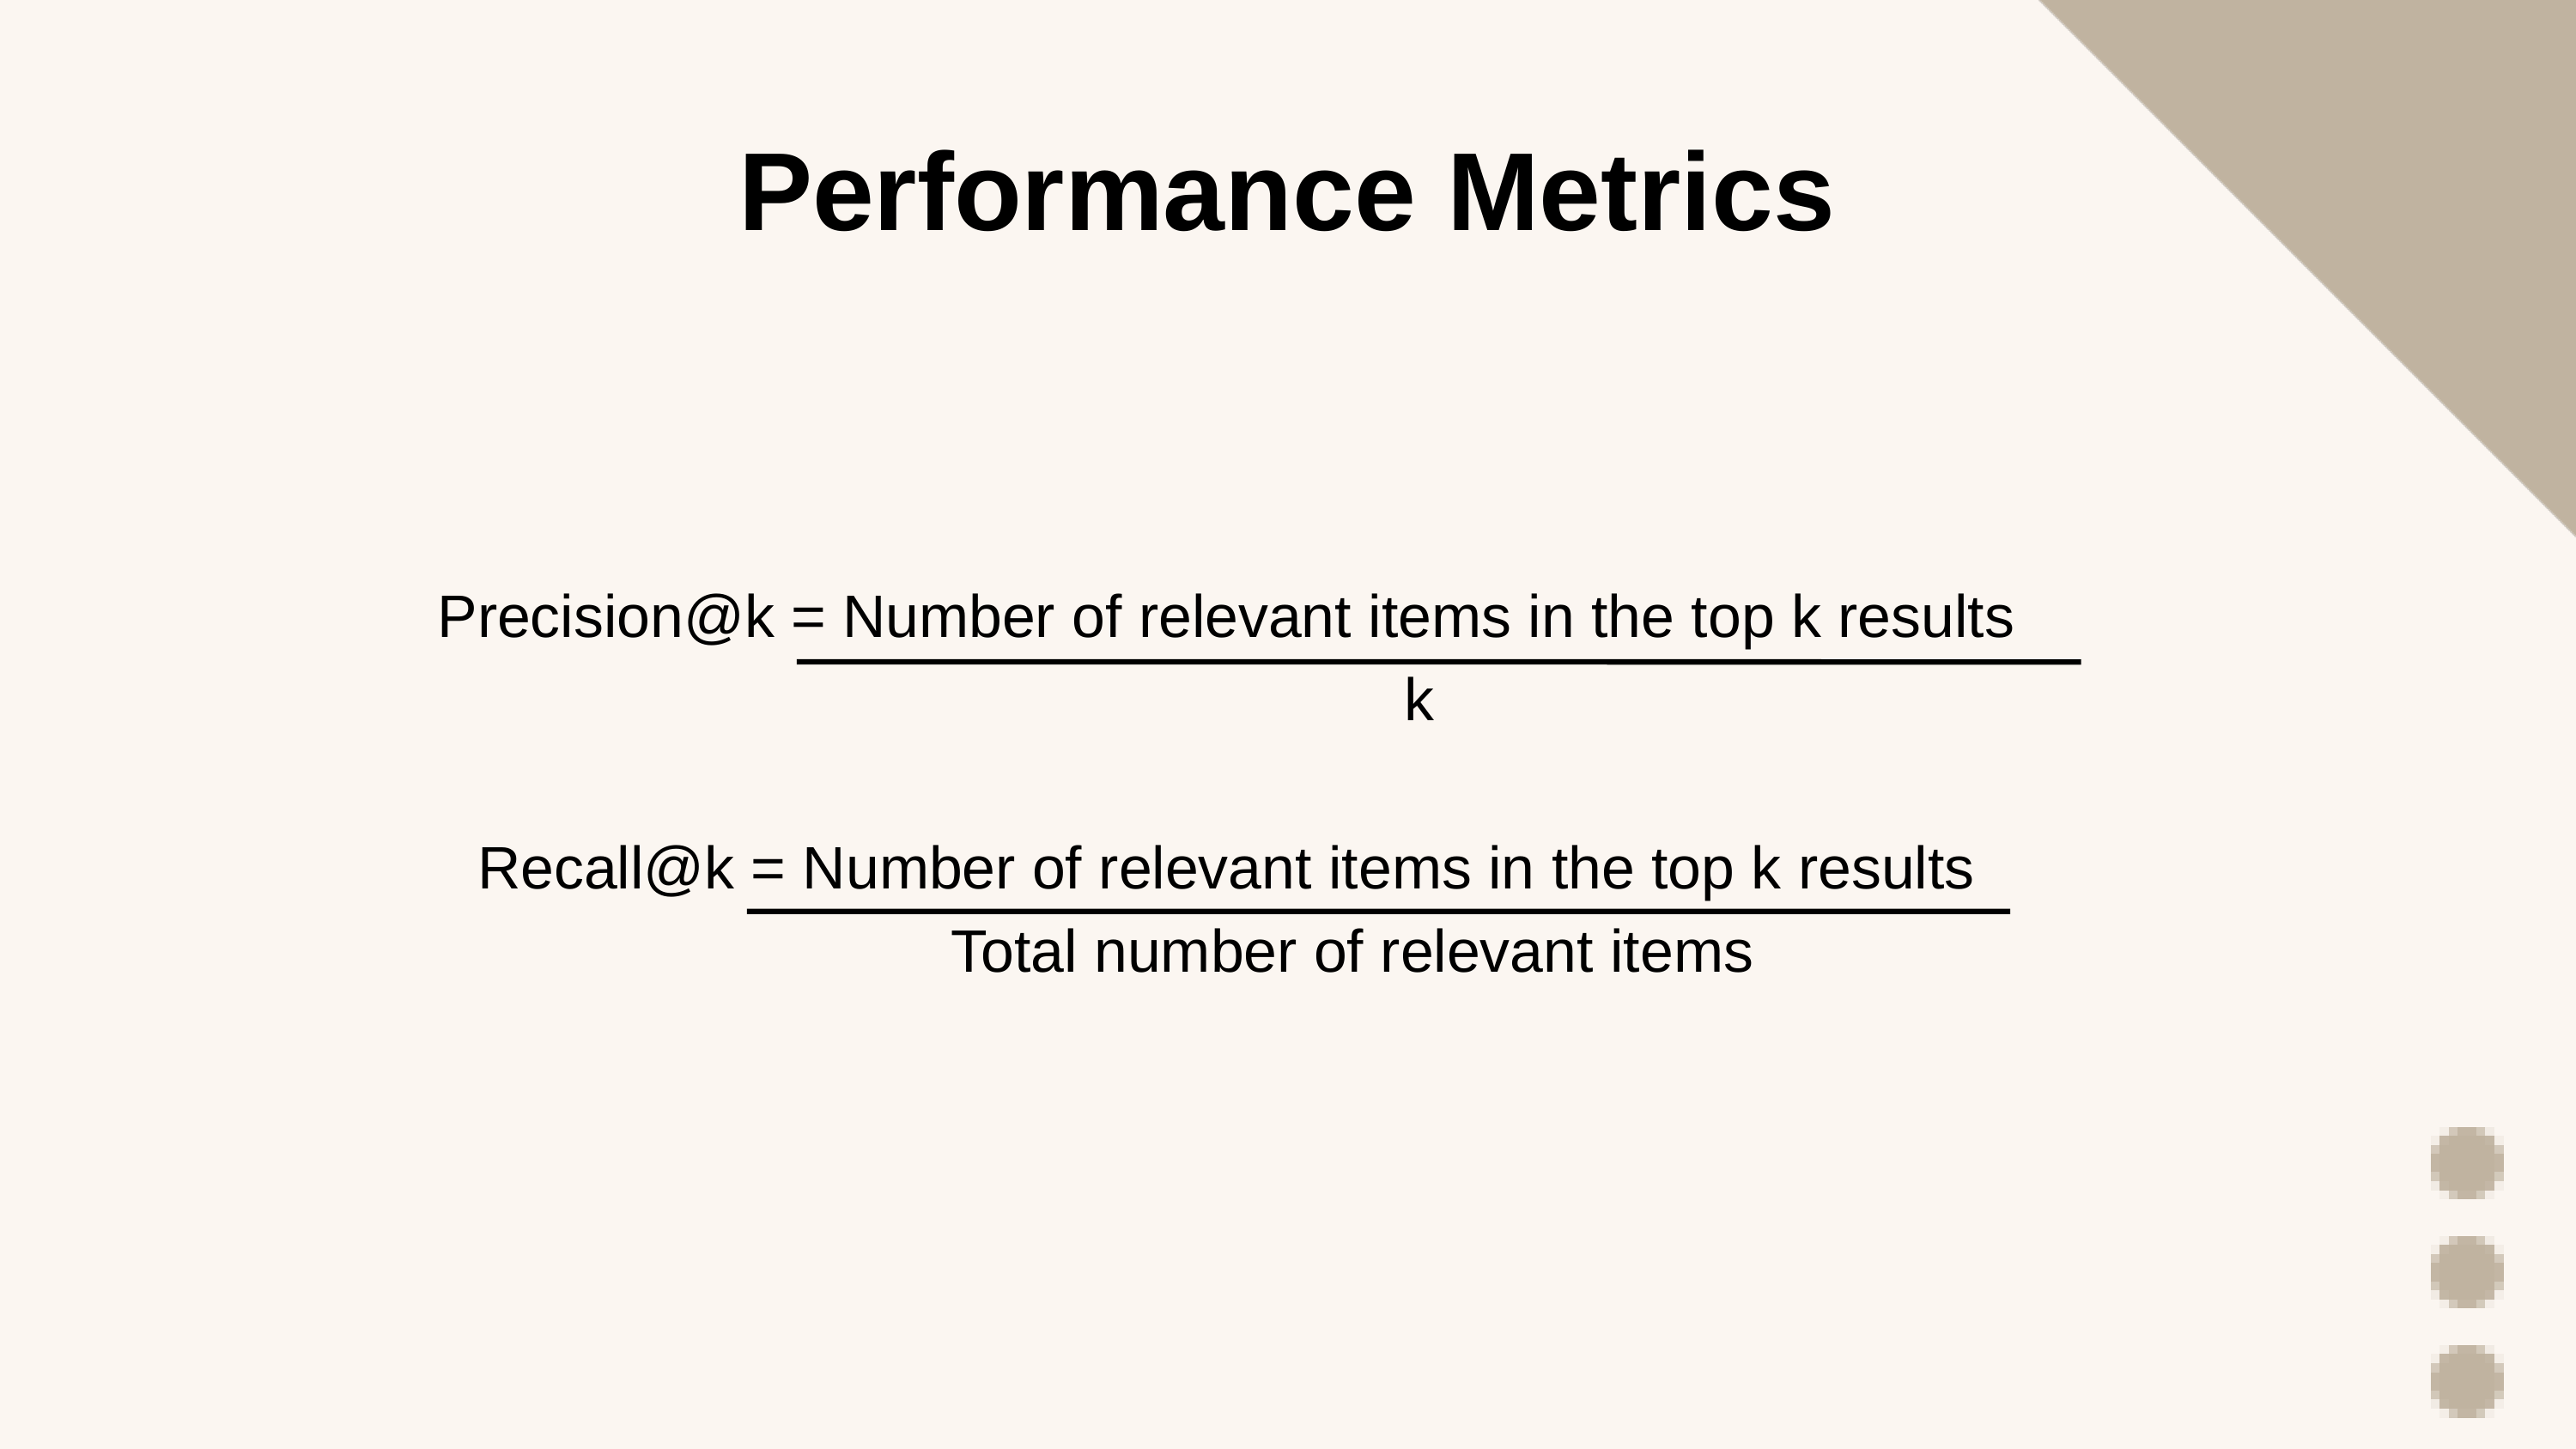

Performance Metrics
Precision@k = Number of relevant items in the top k results
                       k
​
Recall@k = Number of relevant items in the top k results
               Total number of relevant items